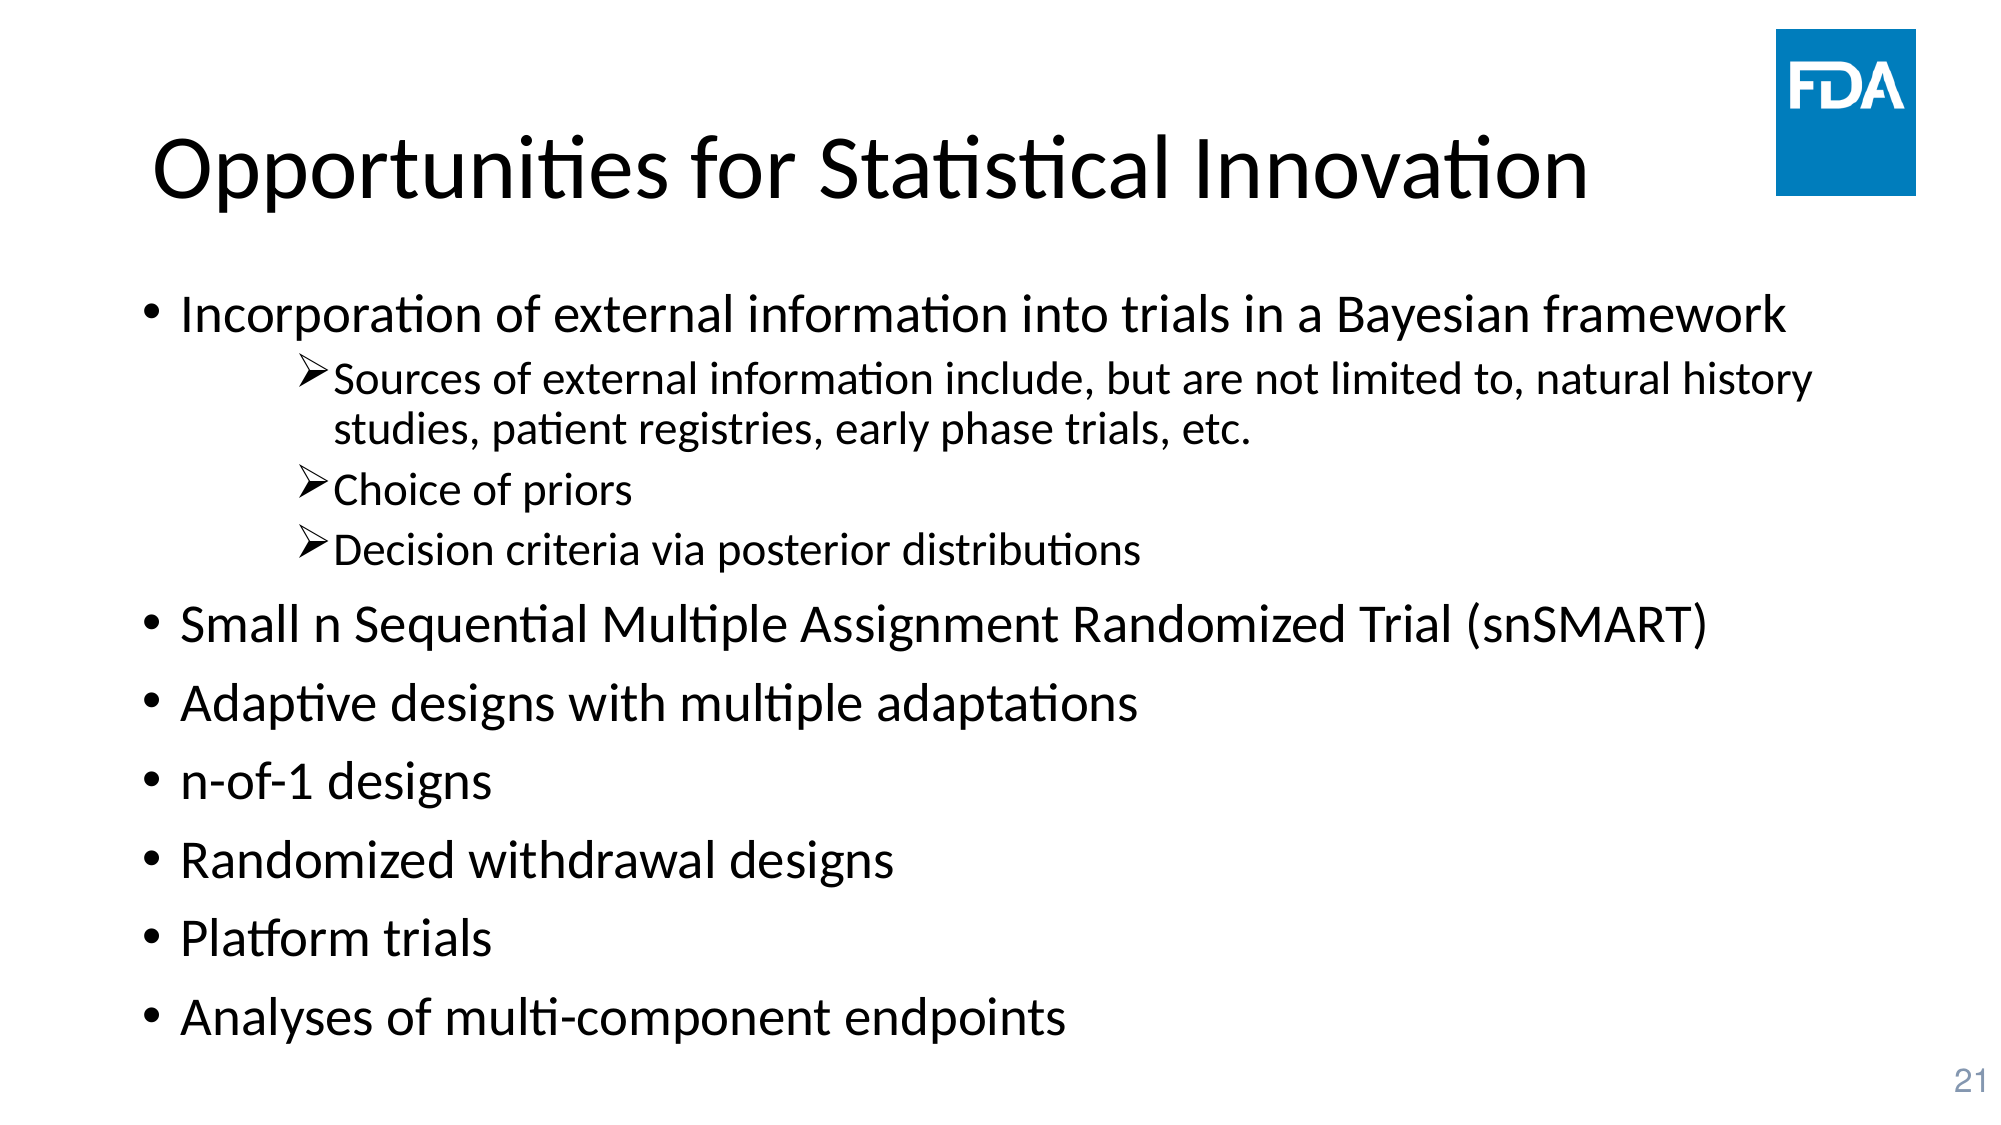

# Opportunities for Statistical Innovation
Incorporation of external information into trials in a Bayesian framework
Sources of external information include, but are not limited to, natural history studies, patient registries, early phase trials, etc.
Choice of priors
Decision criteria via posterior distributions
Small n Sequential Multiple Assignment Randomized Trial (snSMART)
Adaptive designs with multiple adaptations
n-of-1 designs
Randomized withdrawal designs
Platform trials
Analyses of multi-component endpoints